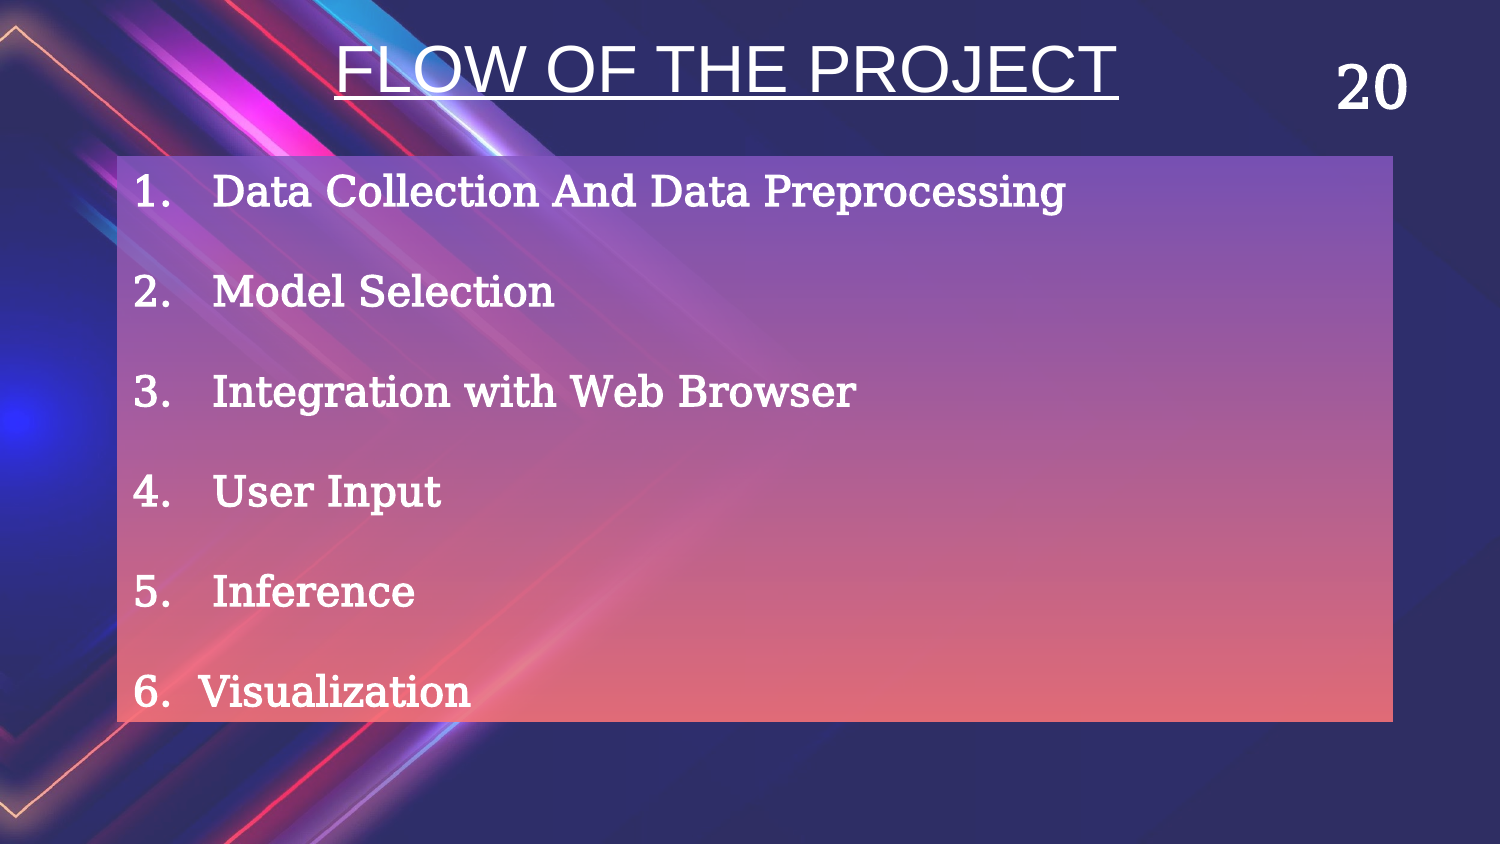

20
FLOW OF THE PROJECT
1.   Data Collection And Data Preprocessing

2.   Model Selection

3.   Integration with Web Browser

4.   User Input

5.   Inference

6.  Visualization